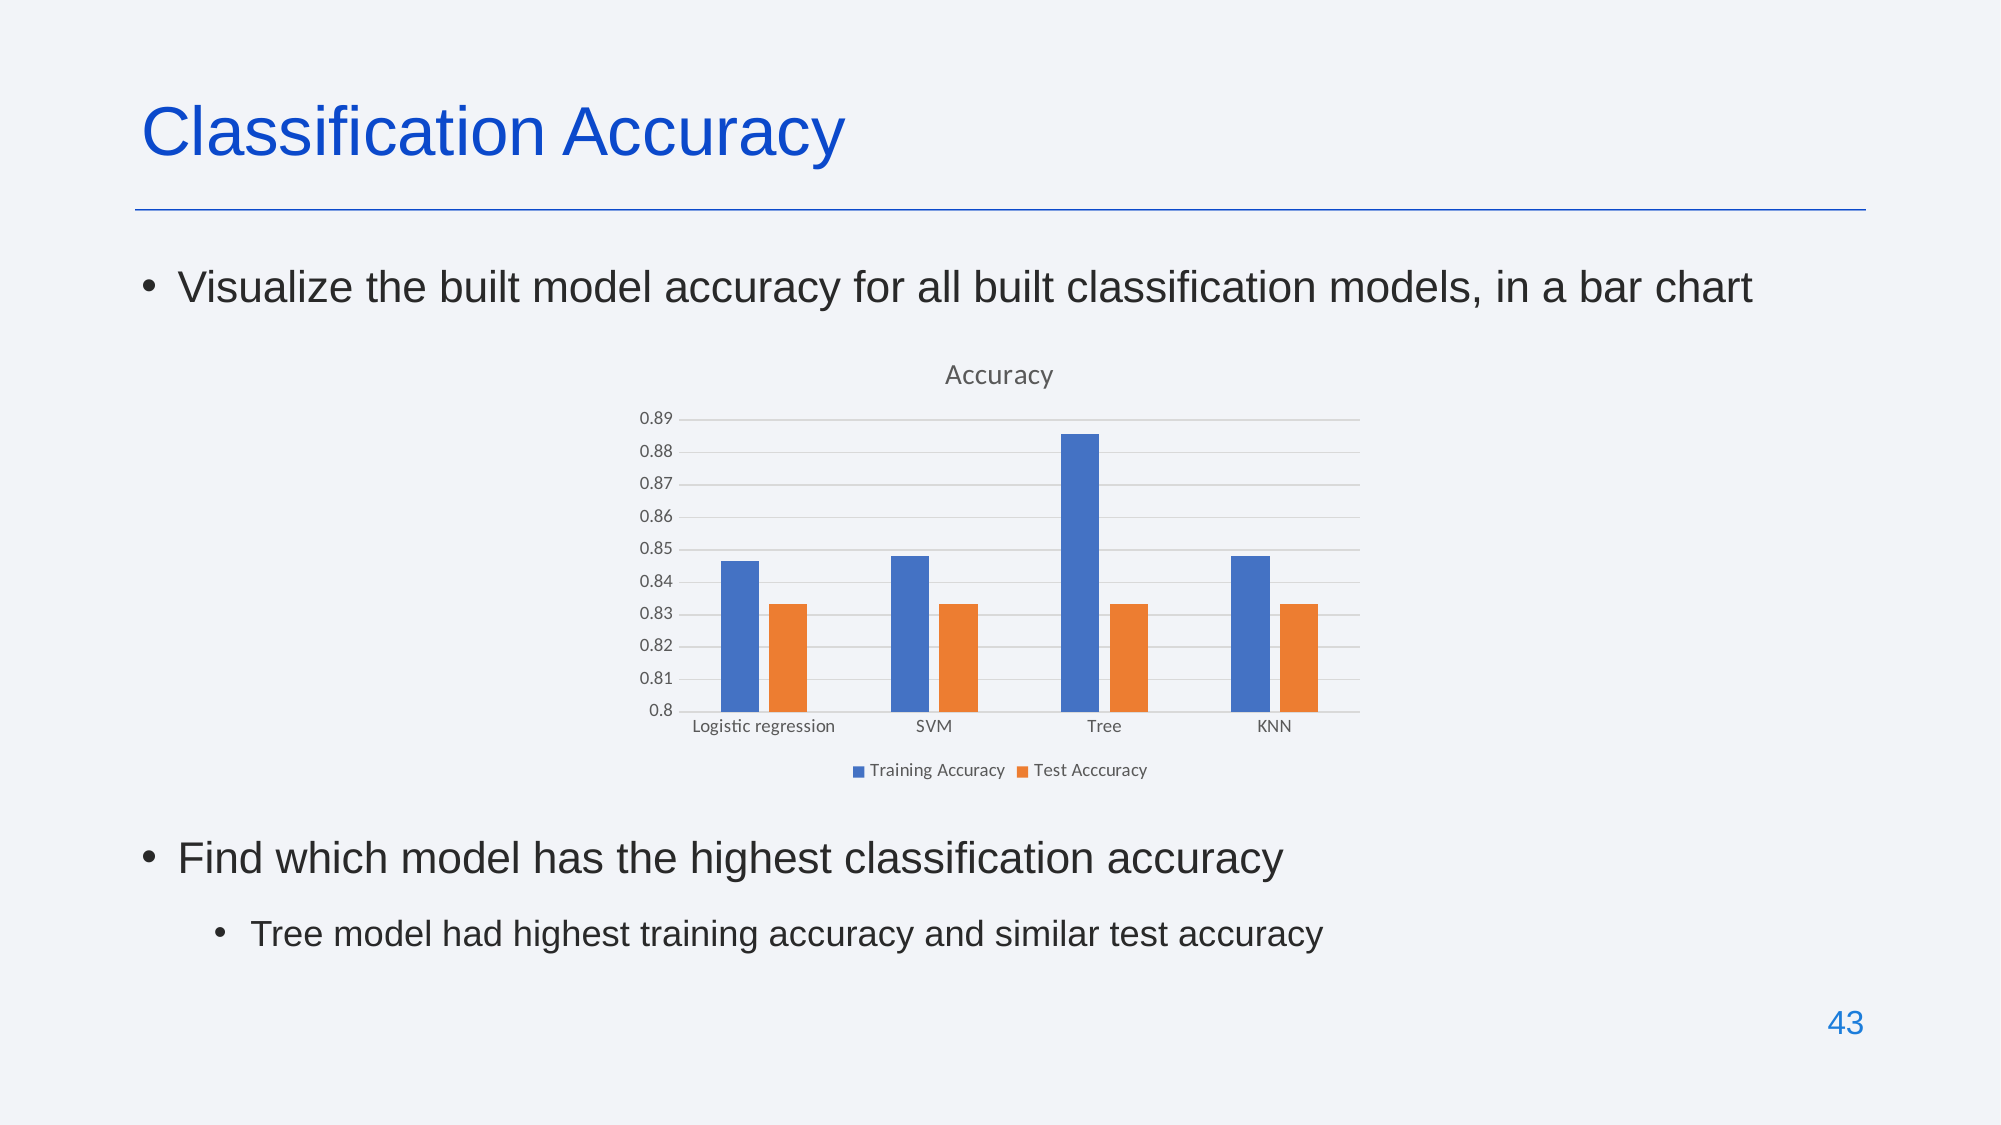

Classification Accuracy
Visualize the built model accuracy for all built classification models, in a bar chart

Find which model has the highest classification accuracy
Tree model had highest training accuracy and similar test accuracy

### Chart: Accuracy

| Category | Training Accuracy | Test Acccuracy |
|---|---|---|
| Logistic regression | 0.846428571428571 | 0.833333333333333 |
| SVM | 0.848214285714285 | 0.833333333333333 |
| Tree | 0.885714285714285 | 0.833333333333333 |
| KNN | 0.848214285714285 | 0.833333333333333 |
43